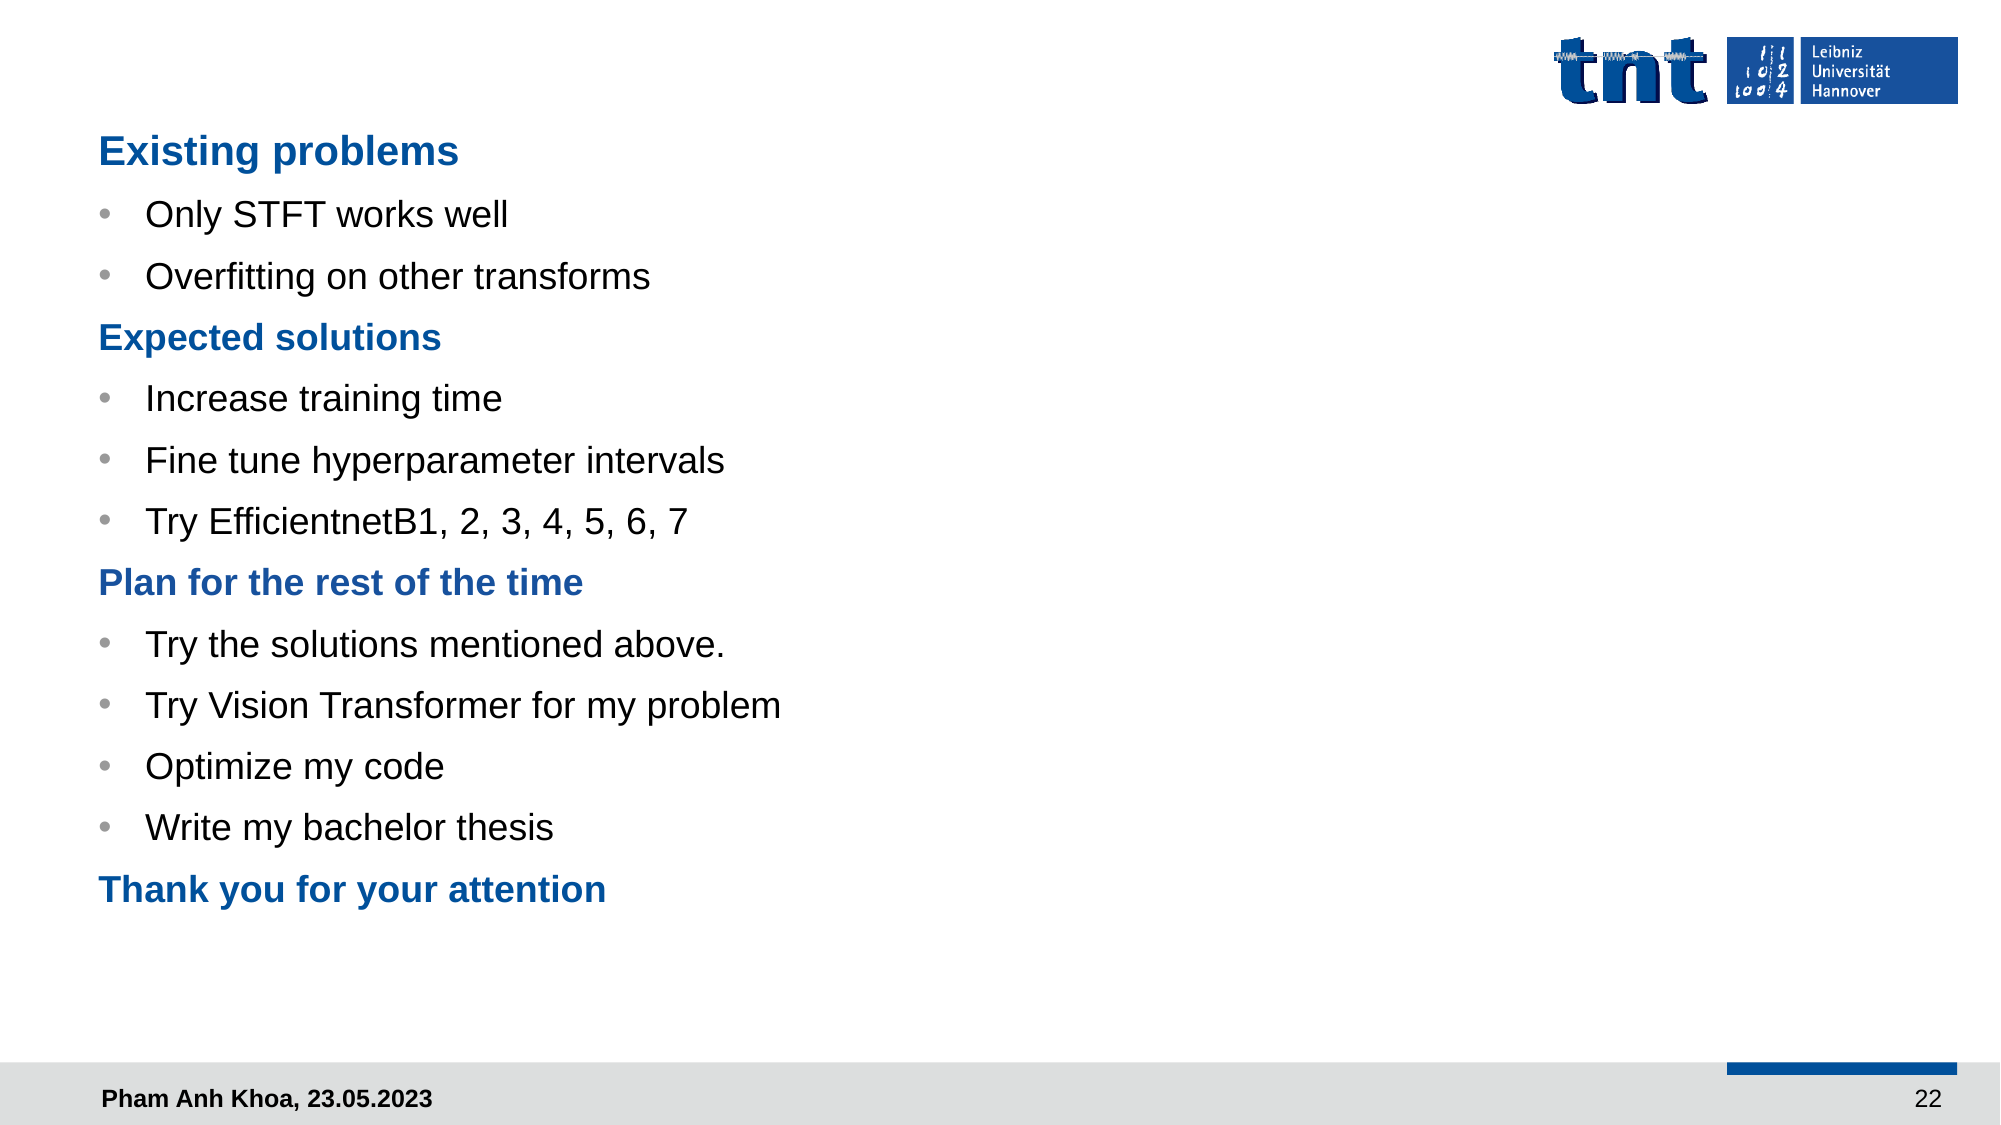

Existing problems
Only STFT works well
Overfitting on other transforms
Expected solutions
Increase training time
Fine tune hyperparameter intervals
Try EfficientnetB1, 2, 3, 4, 5, 6, 7
Plan for the rest of the time
Try the solutions mentioned above.
Try Vision Transformer for my problem
Optimize my code
Write my bachelor thesis
Thank you for your attention

Pham Anh Khoa, 23.05.2023